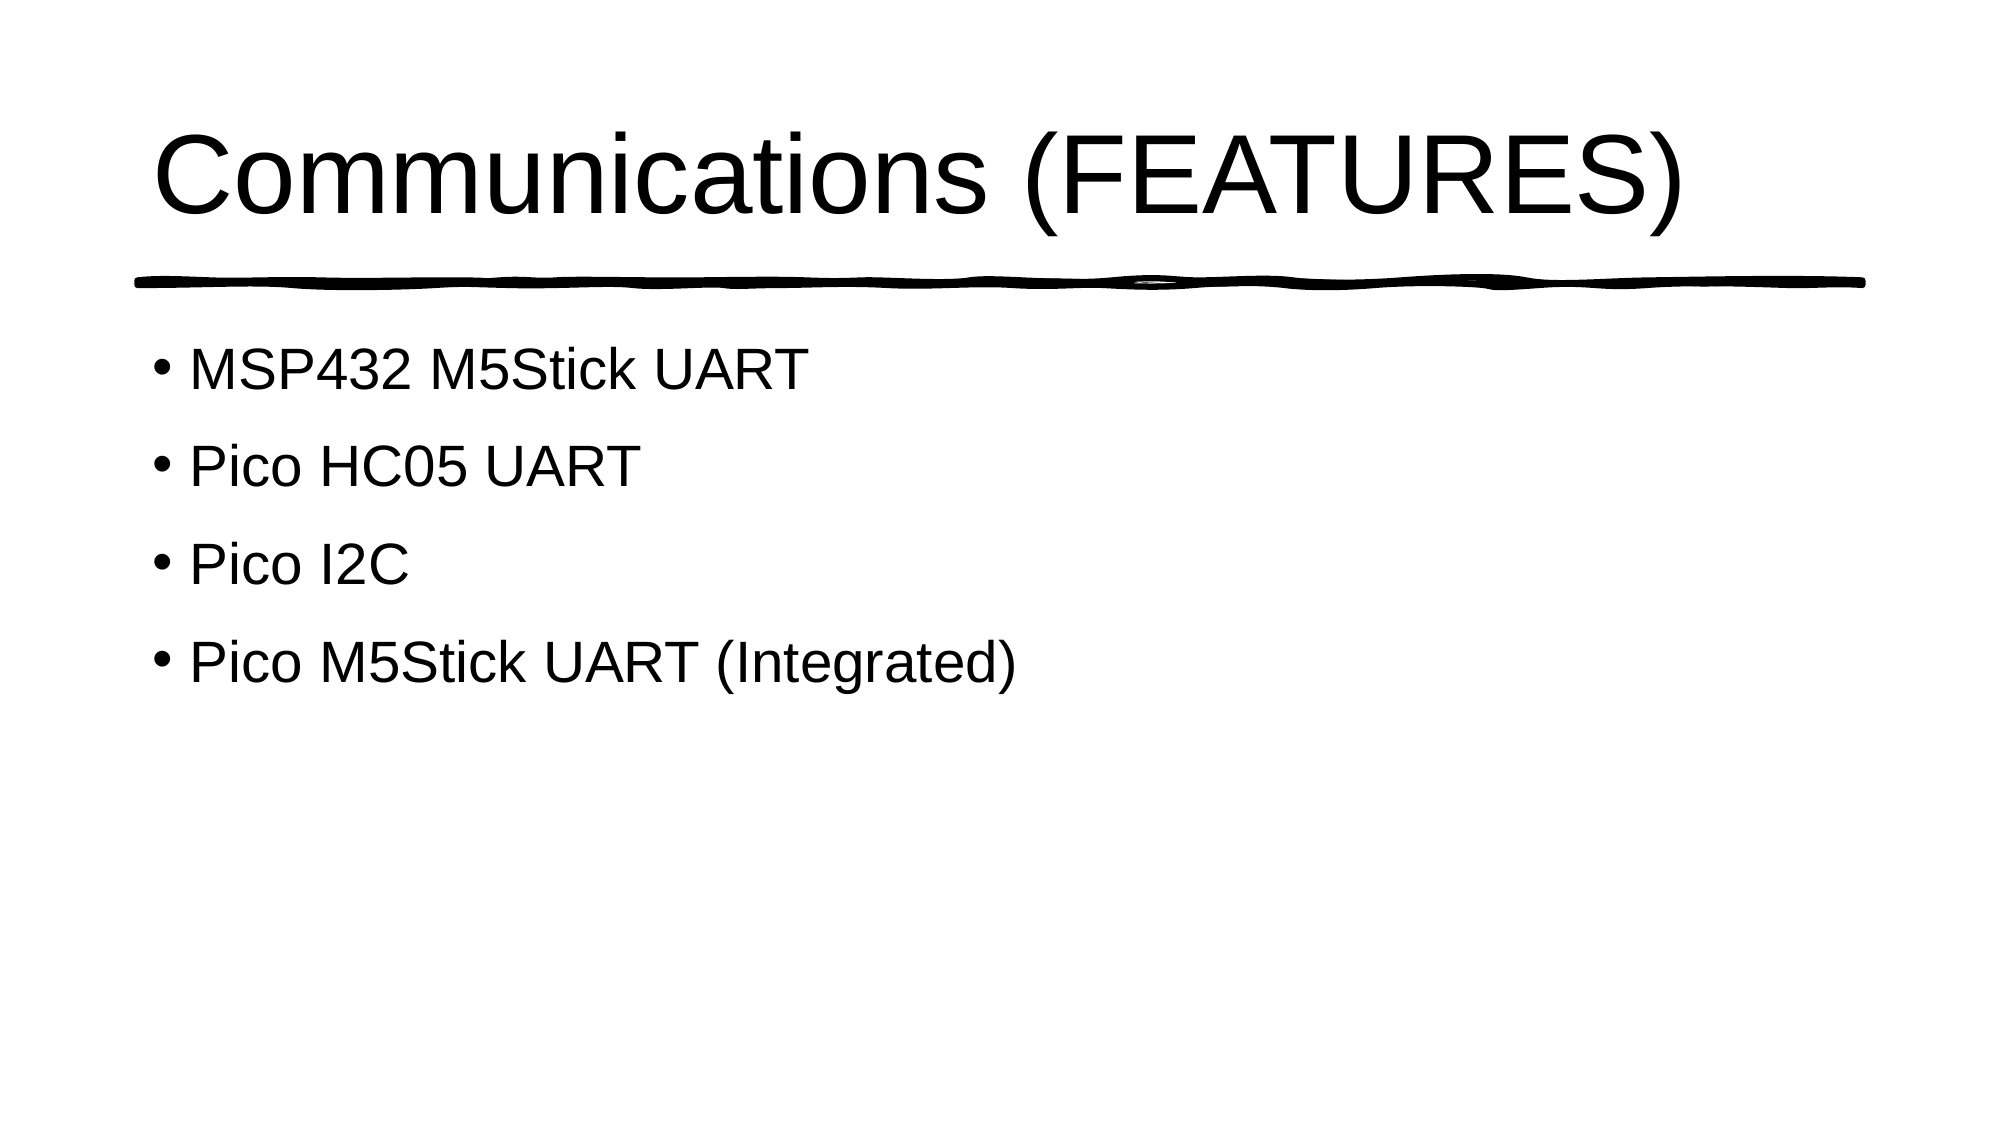

# Communications (FEATURES)
MSP432 M5Stick UART
Pico HC05 UART
Pico I2C
Pico M5Stick UART (Integrated)